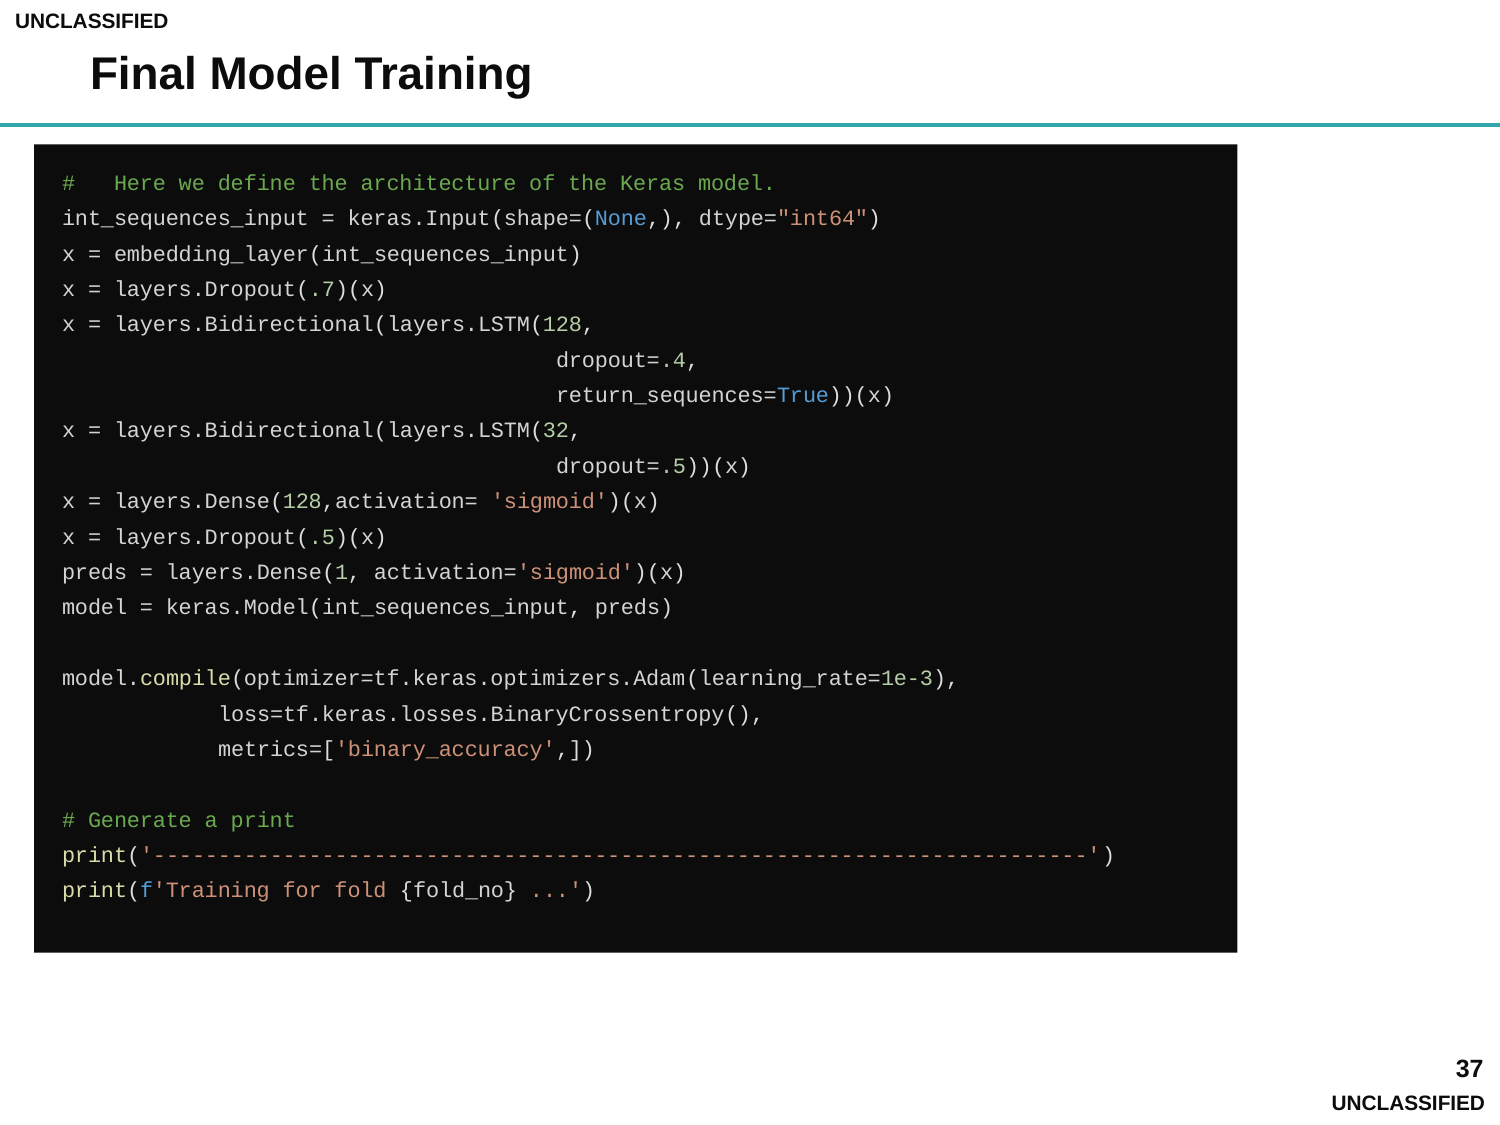

# Final Model Training
 #   Here we define the architecture of the Keras model.
 int_sequences_input = keras.Input(shape=(None,), dtype="int64")
 x = embedding_layer(int_sequences_input)
 x = layers.Dropout(.7)(x)
 x = layers.Bidirectional(layers.LSTM(128,
                                       dropout=.4,
                                       return_sequences=True))(x)
 x = layers.Bidirectional(layers.LSTM(32,
                                       dropout=.5))(x)
 x = layers.Dense(128,activation= 'sigmoid')(x)
 x = layers.Dropout(.5)(x)
 preds = layers.Dense(1, activation='sigmoid')(x)
 model = keras.Model(int_sequences_input, preds)

 model.compile(optimizer=tf.keras.optimizers.Adam(learning_rate=1e-3),
             loss=tf.keras.losses.BinaryCrossentropy(),
             metrics=['binary_accuracy',])

 # Generate a print
 print('------------------------------------------------------------------------')
 print(f'Training for fold {fold_no} ...')